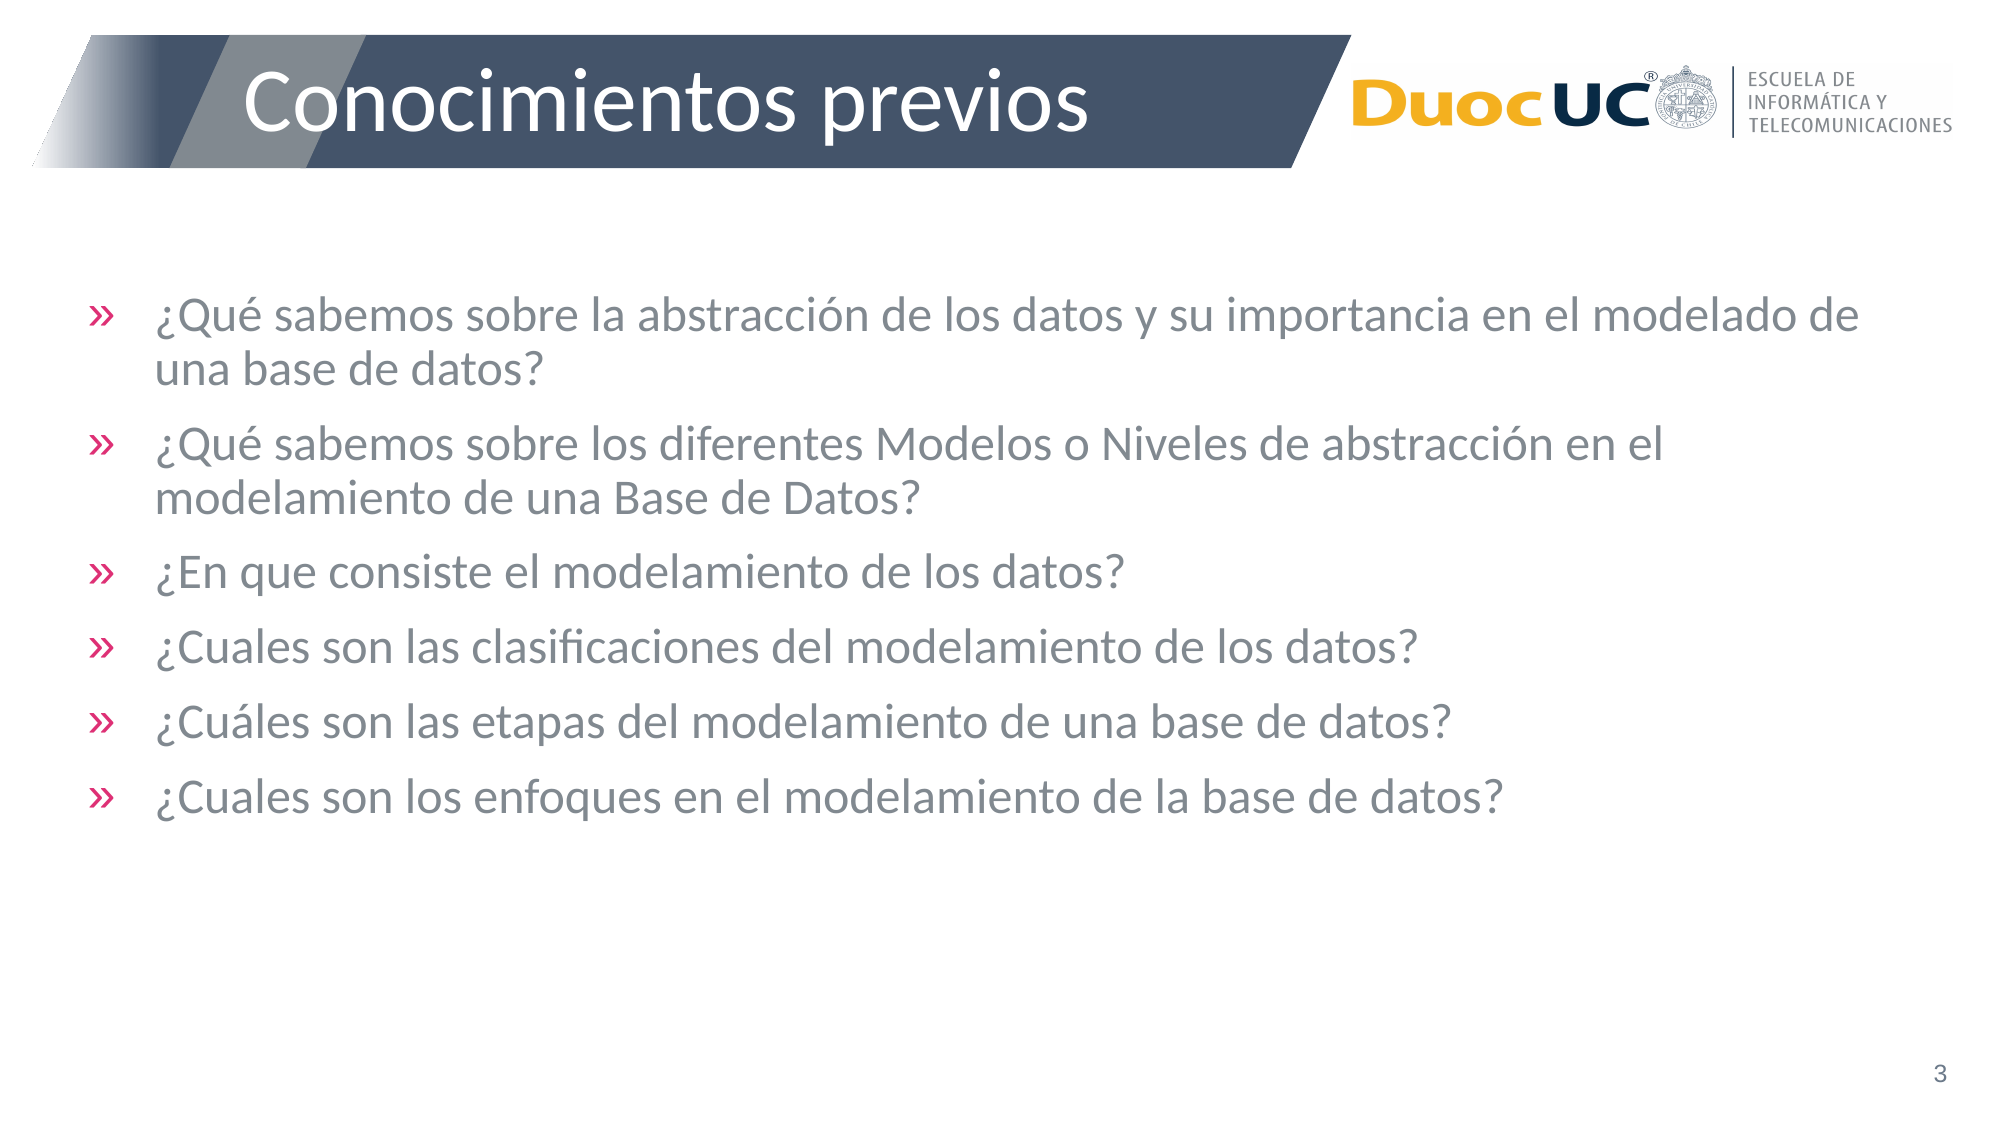

# Conocimientos previos

¿Qué sabemos sobre la abstracción de los datos y su importancia en el modelado de una base de datos?
¿Qué sabemos sobre los diferentes Modelos o Niveles de abstracción en el modelamiento de una Base de Datos?
¿En que consiste el modelamiento de los datos?
¿Cuales son las clasificaciones del modelamiento de los datos?
¿Cuáles son las etapas del modelamiento de una base de datos?
¿Cuales son los enfoques en el modelamiento de la base de datos?